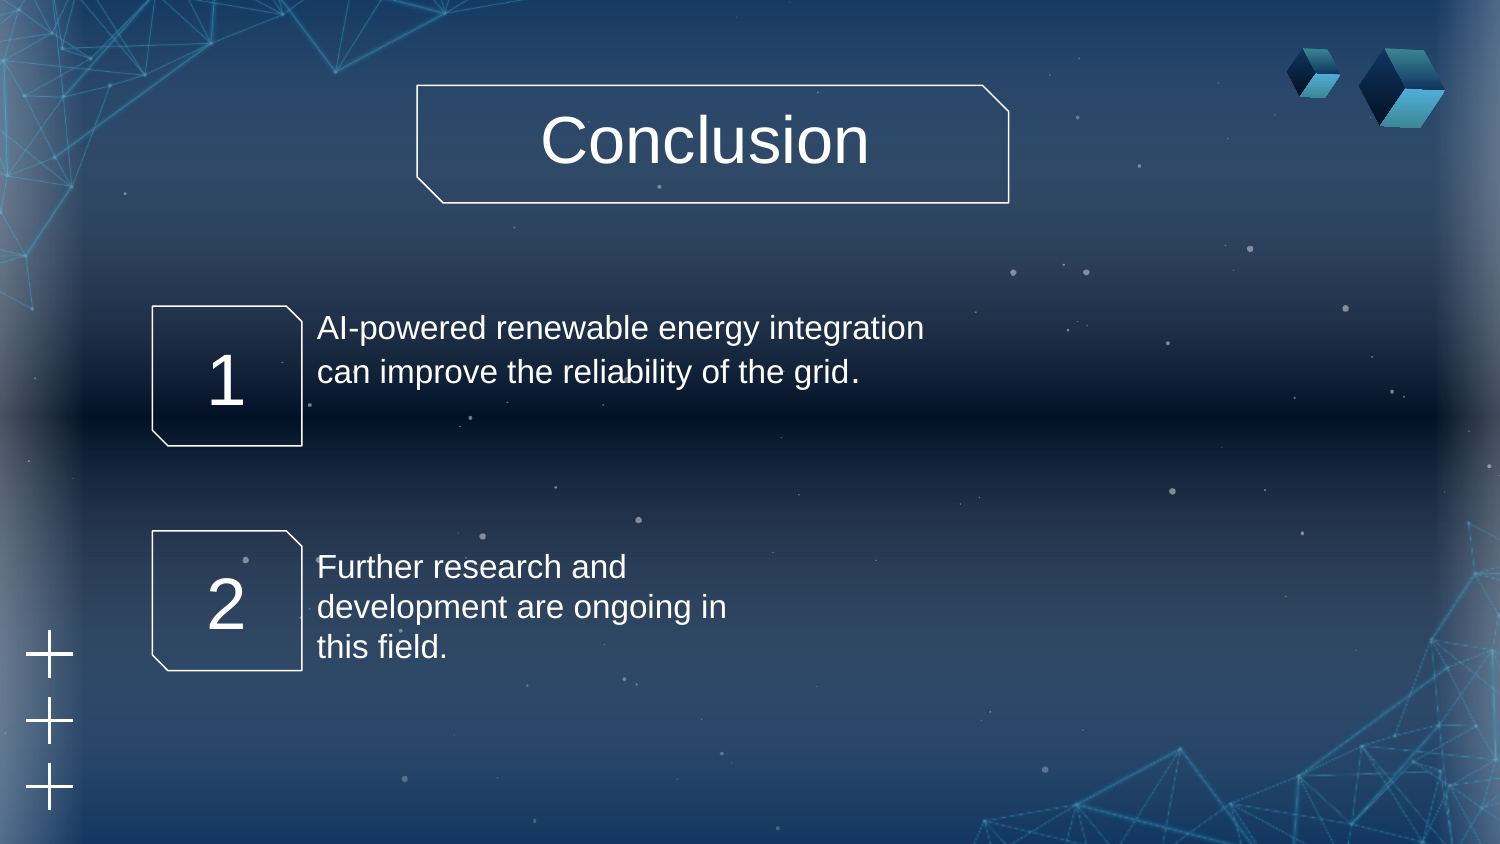

# Conclusion
AI-powered renewable energy integration can improve the reliability of the grid.
1
Further research and development are ongoing in this field.
2